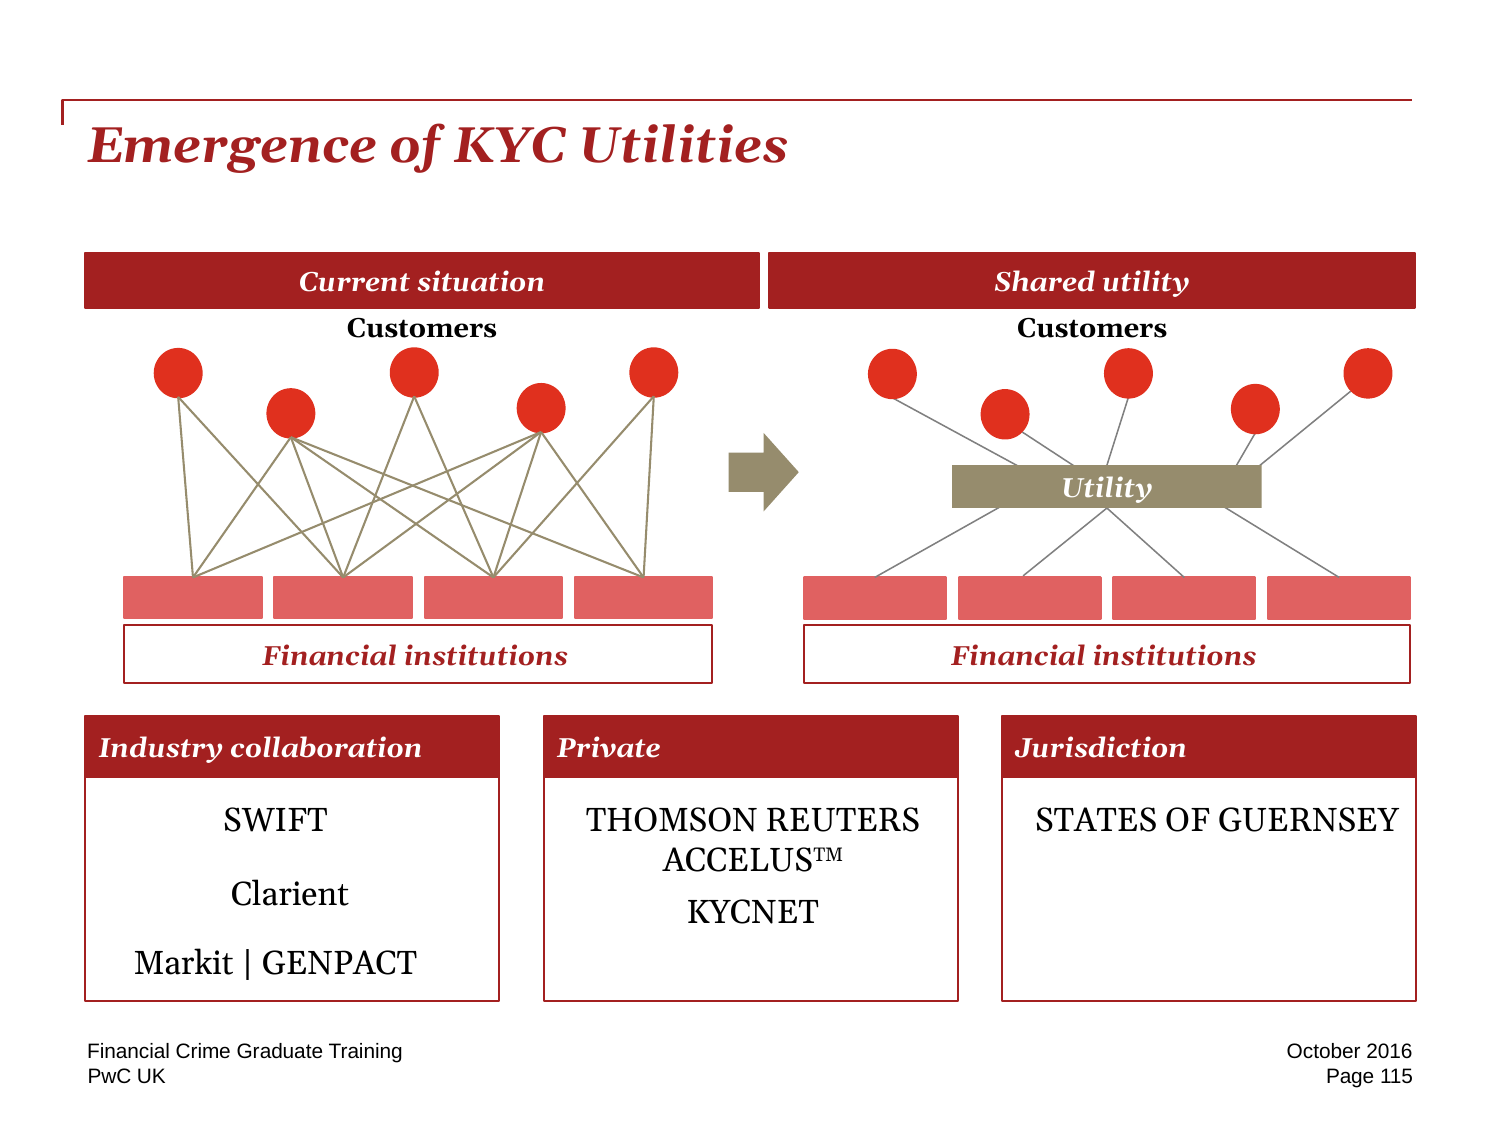

# Emergence of KYC Utilities
Shared utility
Current situation
Customers
Customers

Utility

Financial institutions
Financial institutions
Industry collaboration
Private
Jurisdiction

SWIFT
THOMSON REUTERS ACCELUSTM
STATES OF GUERNSEY
Clarient
KYCNET
Markit | GENPACT
Financial Crime Graduate Training
October 2016
Page 115